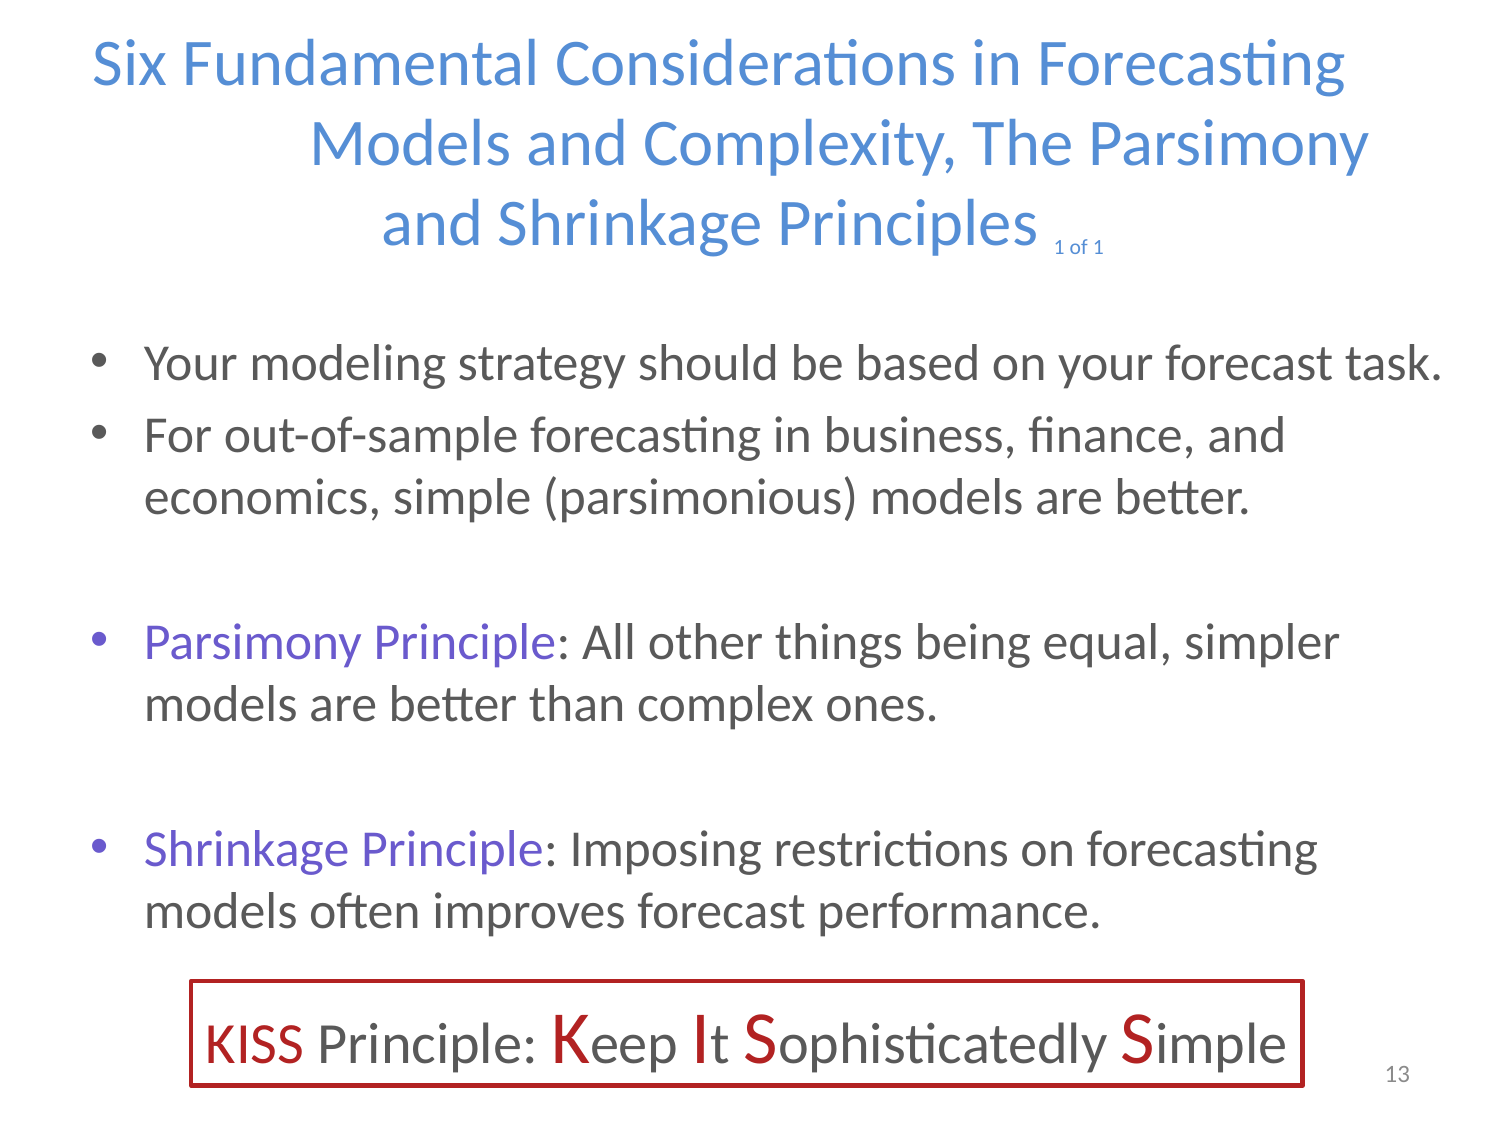

# Six Fundamental Considerations in Forecasting                 Models and Complexity, The Parsimony and Shrinkage Principles 1 of 1
Your modeling strategy should be based on your forecast task.
For out-of-sample forecasting in business, finance, and economics, simple (parsimonious) models are better.

Parsimony Principle: All other things being equal, simpler models are better than complex ones.

Shrinkage Principle: Imposing restrictions on forecasting models often improves forecast performance.
KISS Principle: Keep It Sophisticatedly Simple
13